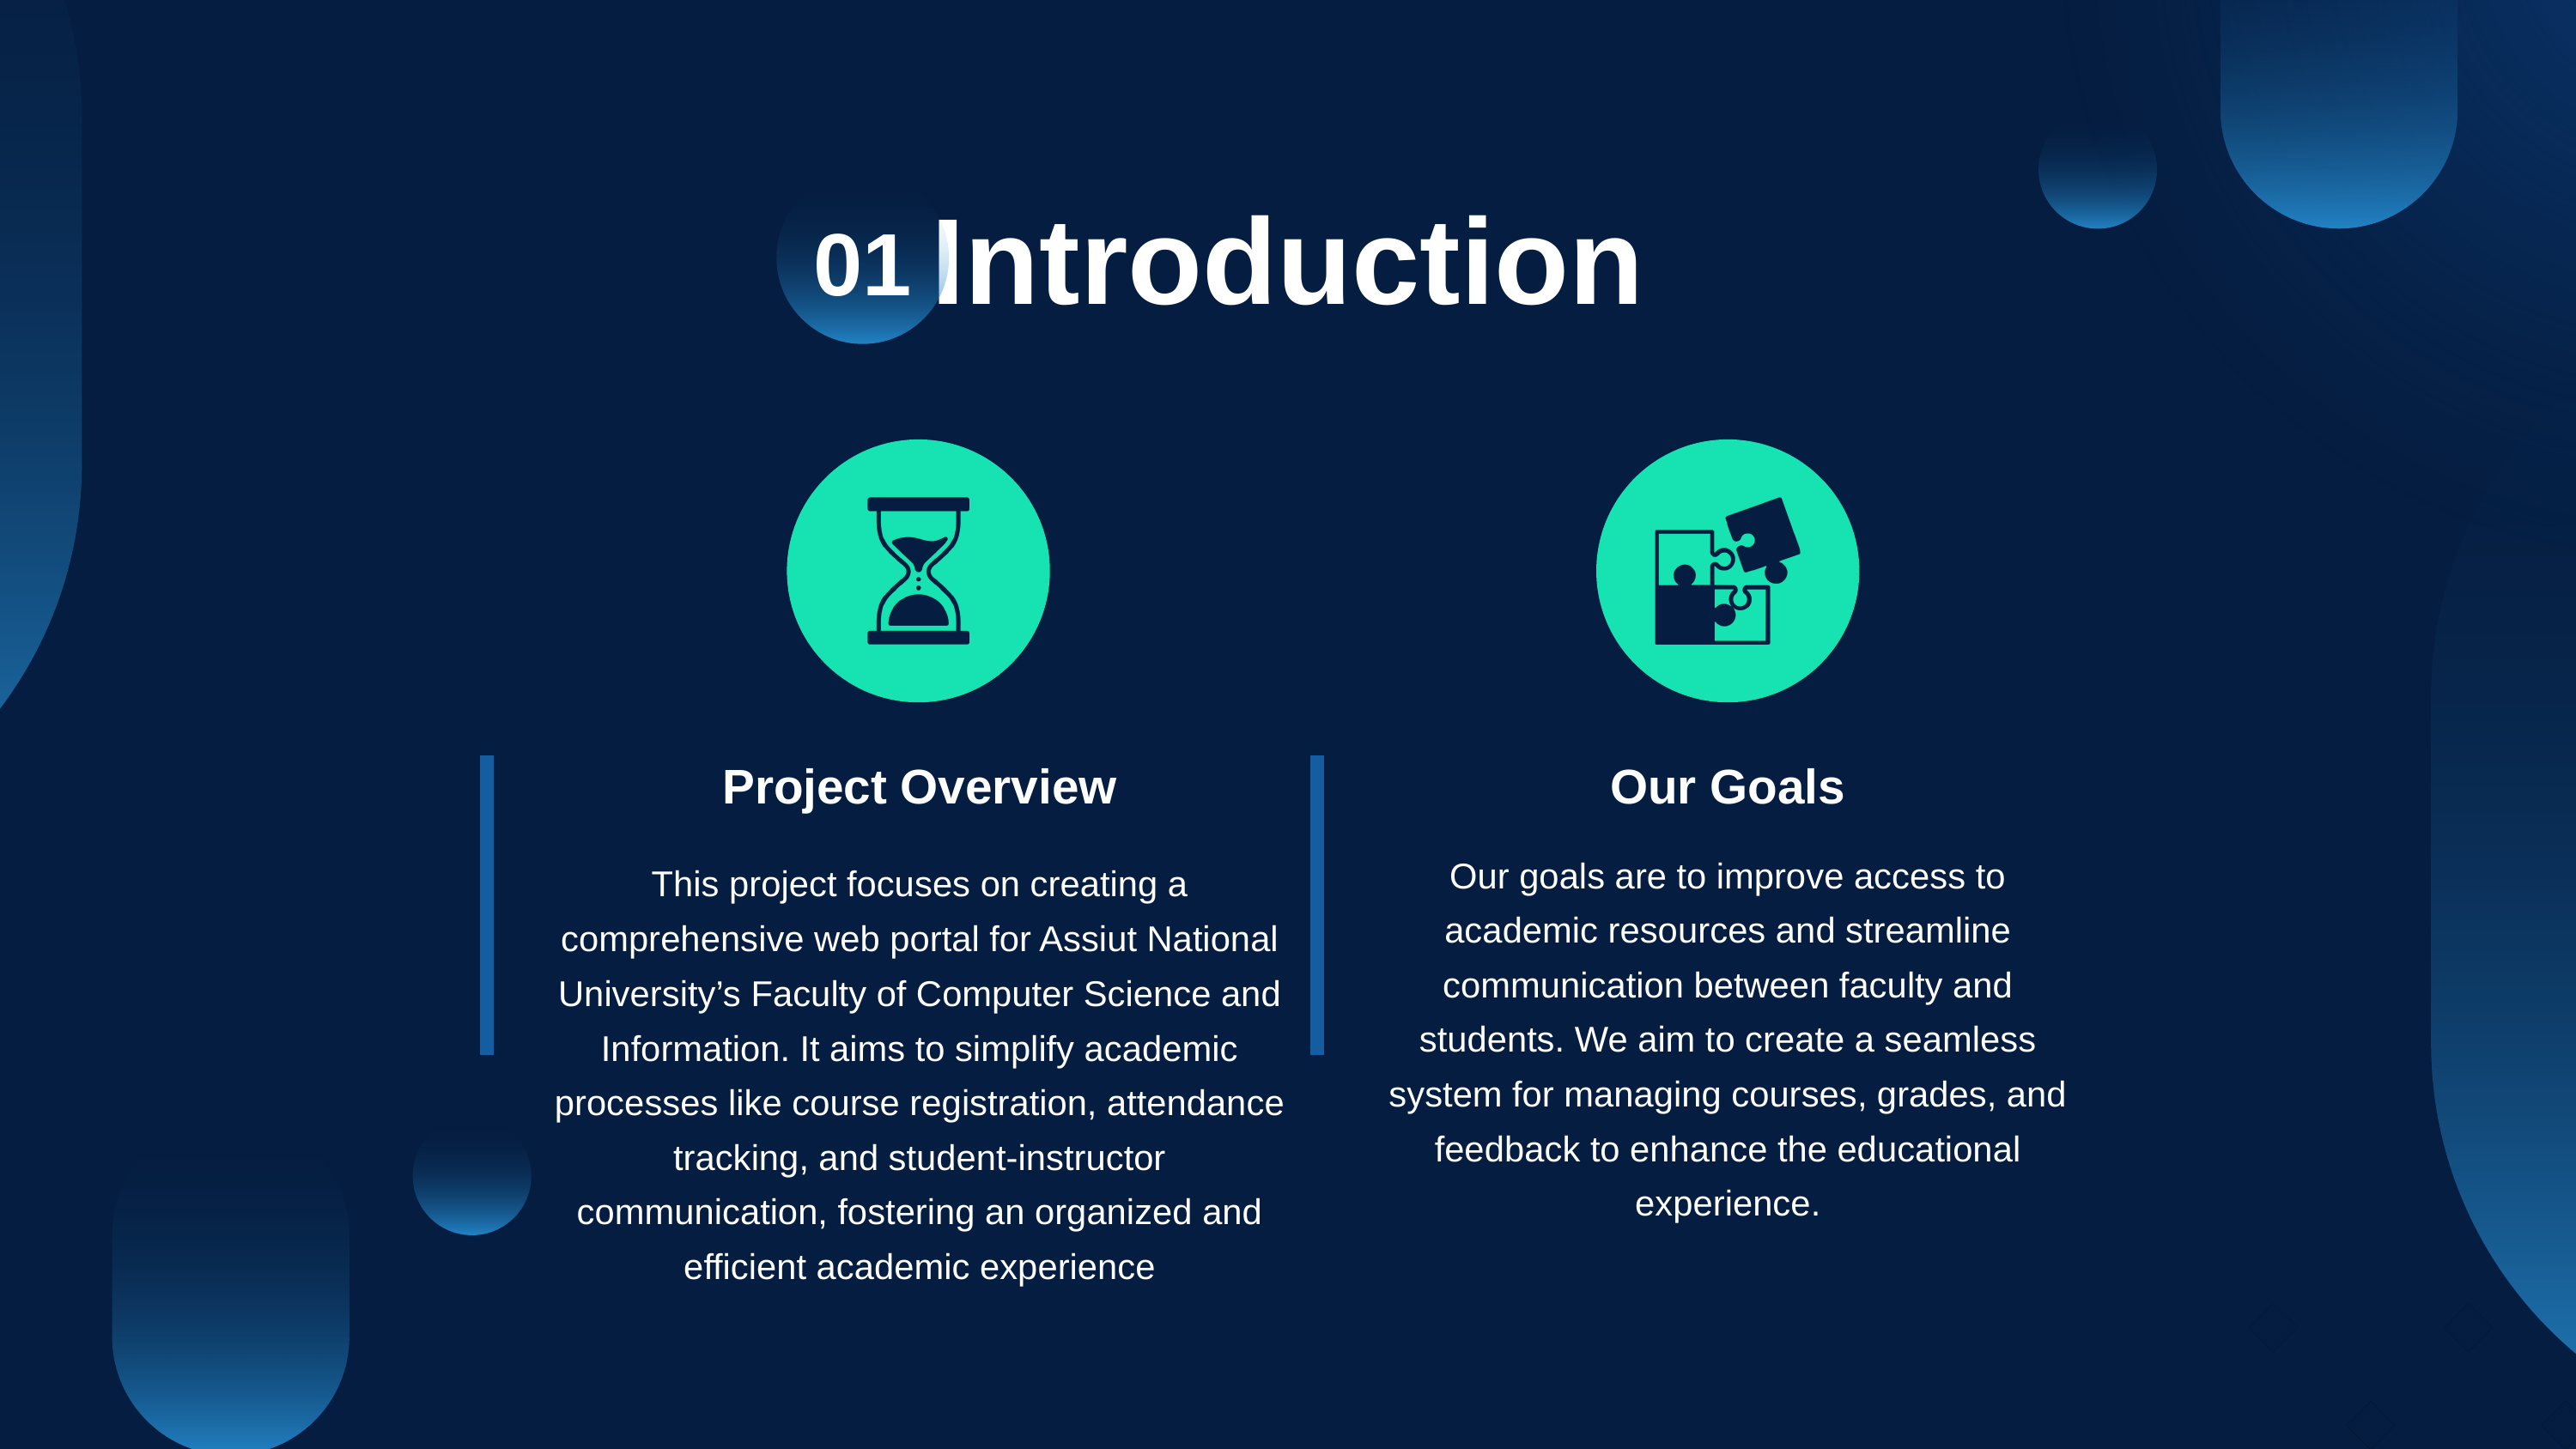

Introduction
01

Project Overview
Our Goals

Our goals are to improve access to academic resources and streamline communication between faculty and students. We aim to create a seamless system for managing courses, grades, and feedback to enhance the educational experience.
This project focuses on creating a comprehensive web portal for Assiut National University’s Faculty of Computer Science and Information. It aims to simplify academic processes like course registration, attendance tracking, and student-instructor communication, fostering an organized and efficient academic experience